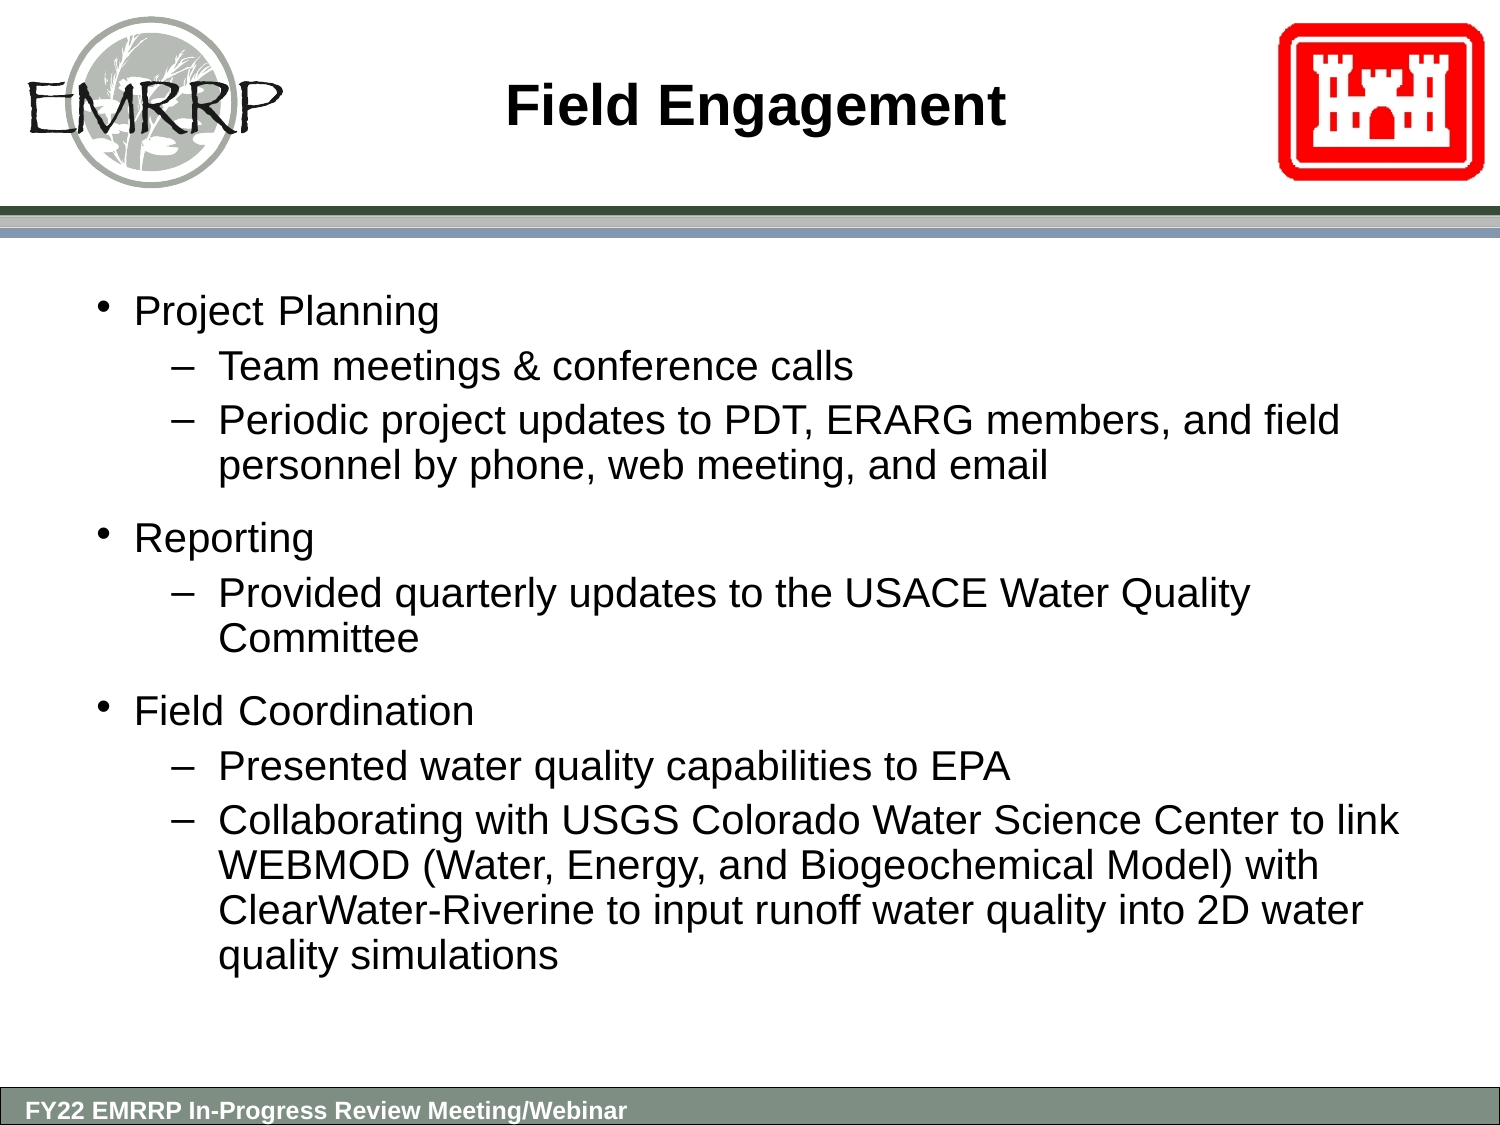

# Field Engagement
Project Planning
Team meetings & conference calls
Periodic project updates to PDT, ERARG members, and field personnel by phone, web meeting, and email
Reporting
Provided quarterly updates to the USACE Water Quality Committee
Field Coordination
Presented water quality capabilities to EPA
Collaborating with USGS Colorado Water Science Center to link WEBMOD (Water, Energy, and Biogeochemical Model) with ClearWater-Riverine to input runoff water quality into 2D water quality simulations